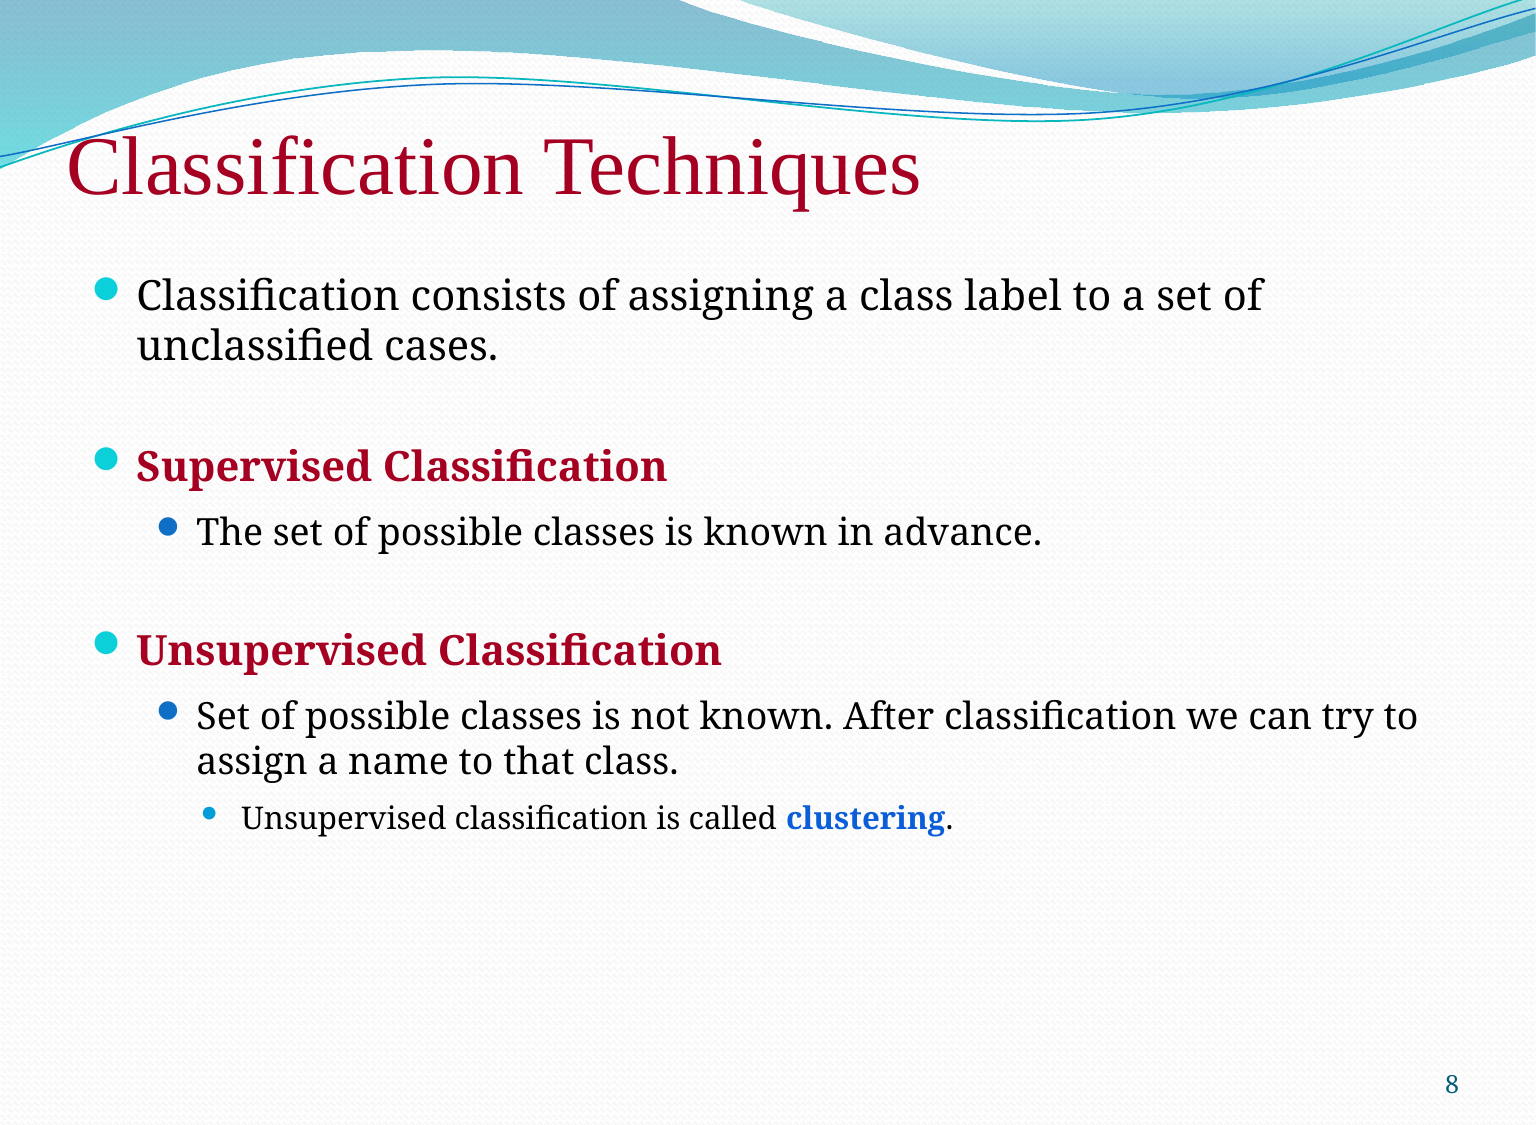

# Classification Techniques
Classification consists of assigning a class label to a set of unclassified cases.

Supervised Classification
The set of possible classes is known in advance.

Unsupervised Classification
Set of possible classes is not known. After classification we can try to assign a name to that class.
Unsupervised classification is called clustering.

8